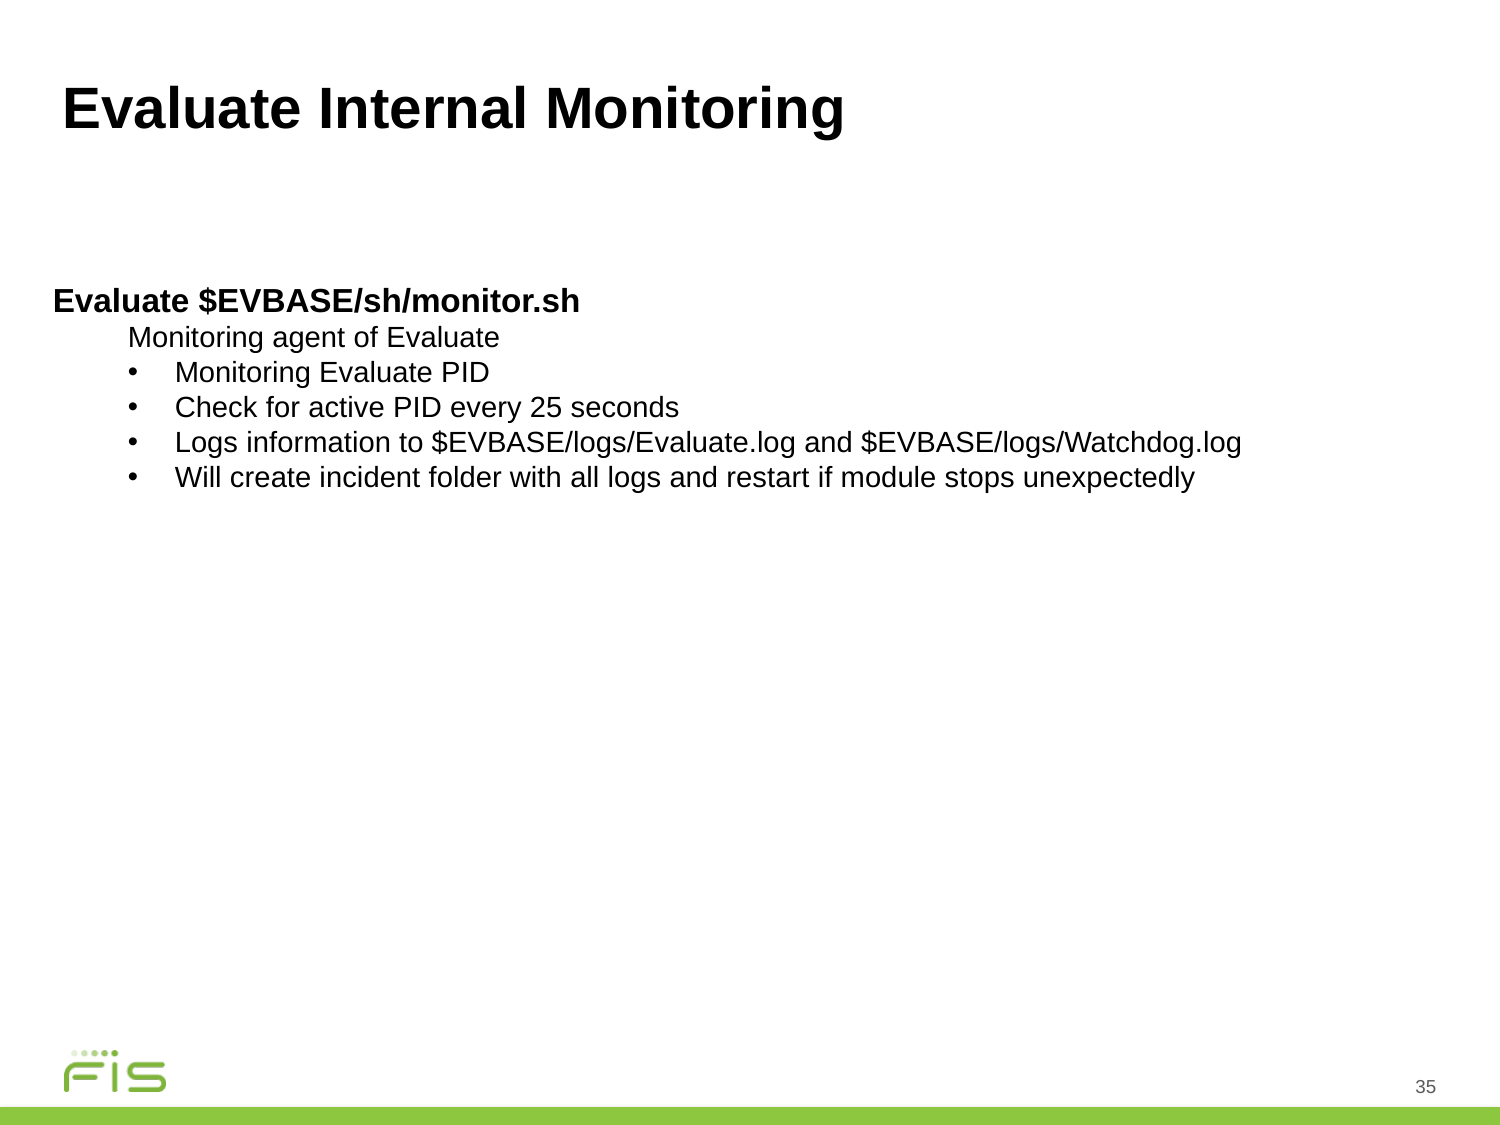

# Evaluate Internal Monitoring
Evaluate $EVBASE/sh/monitor.sh
Monitoring agent of Evaluate
Monitoring Evaluate PID
Check for active PID every 25 seconds
Logs information to $EVBASE/logs/Evaluate.log and $EVBASE/logs/Watchdog.log
Will create incident folder with all logs and restart if module stops unexpectedly

35